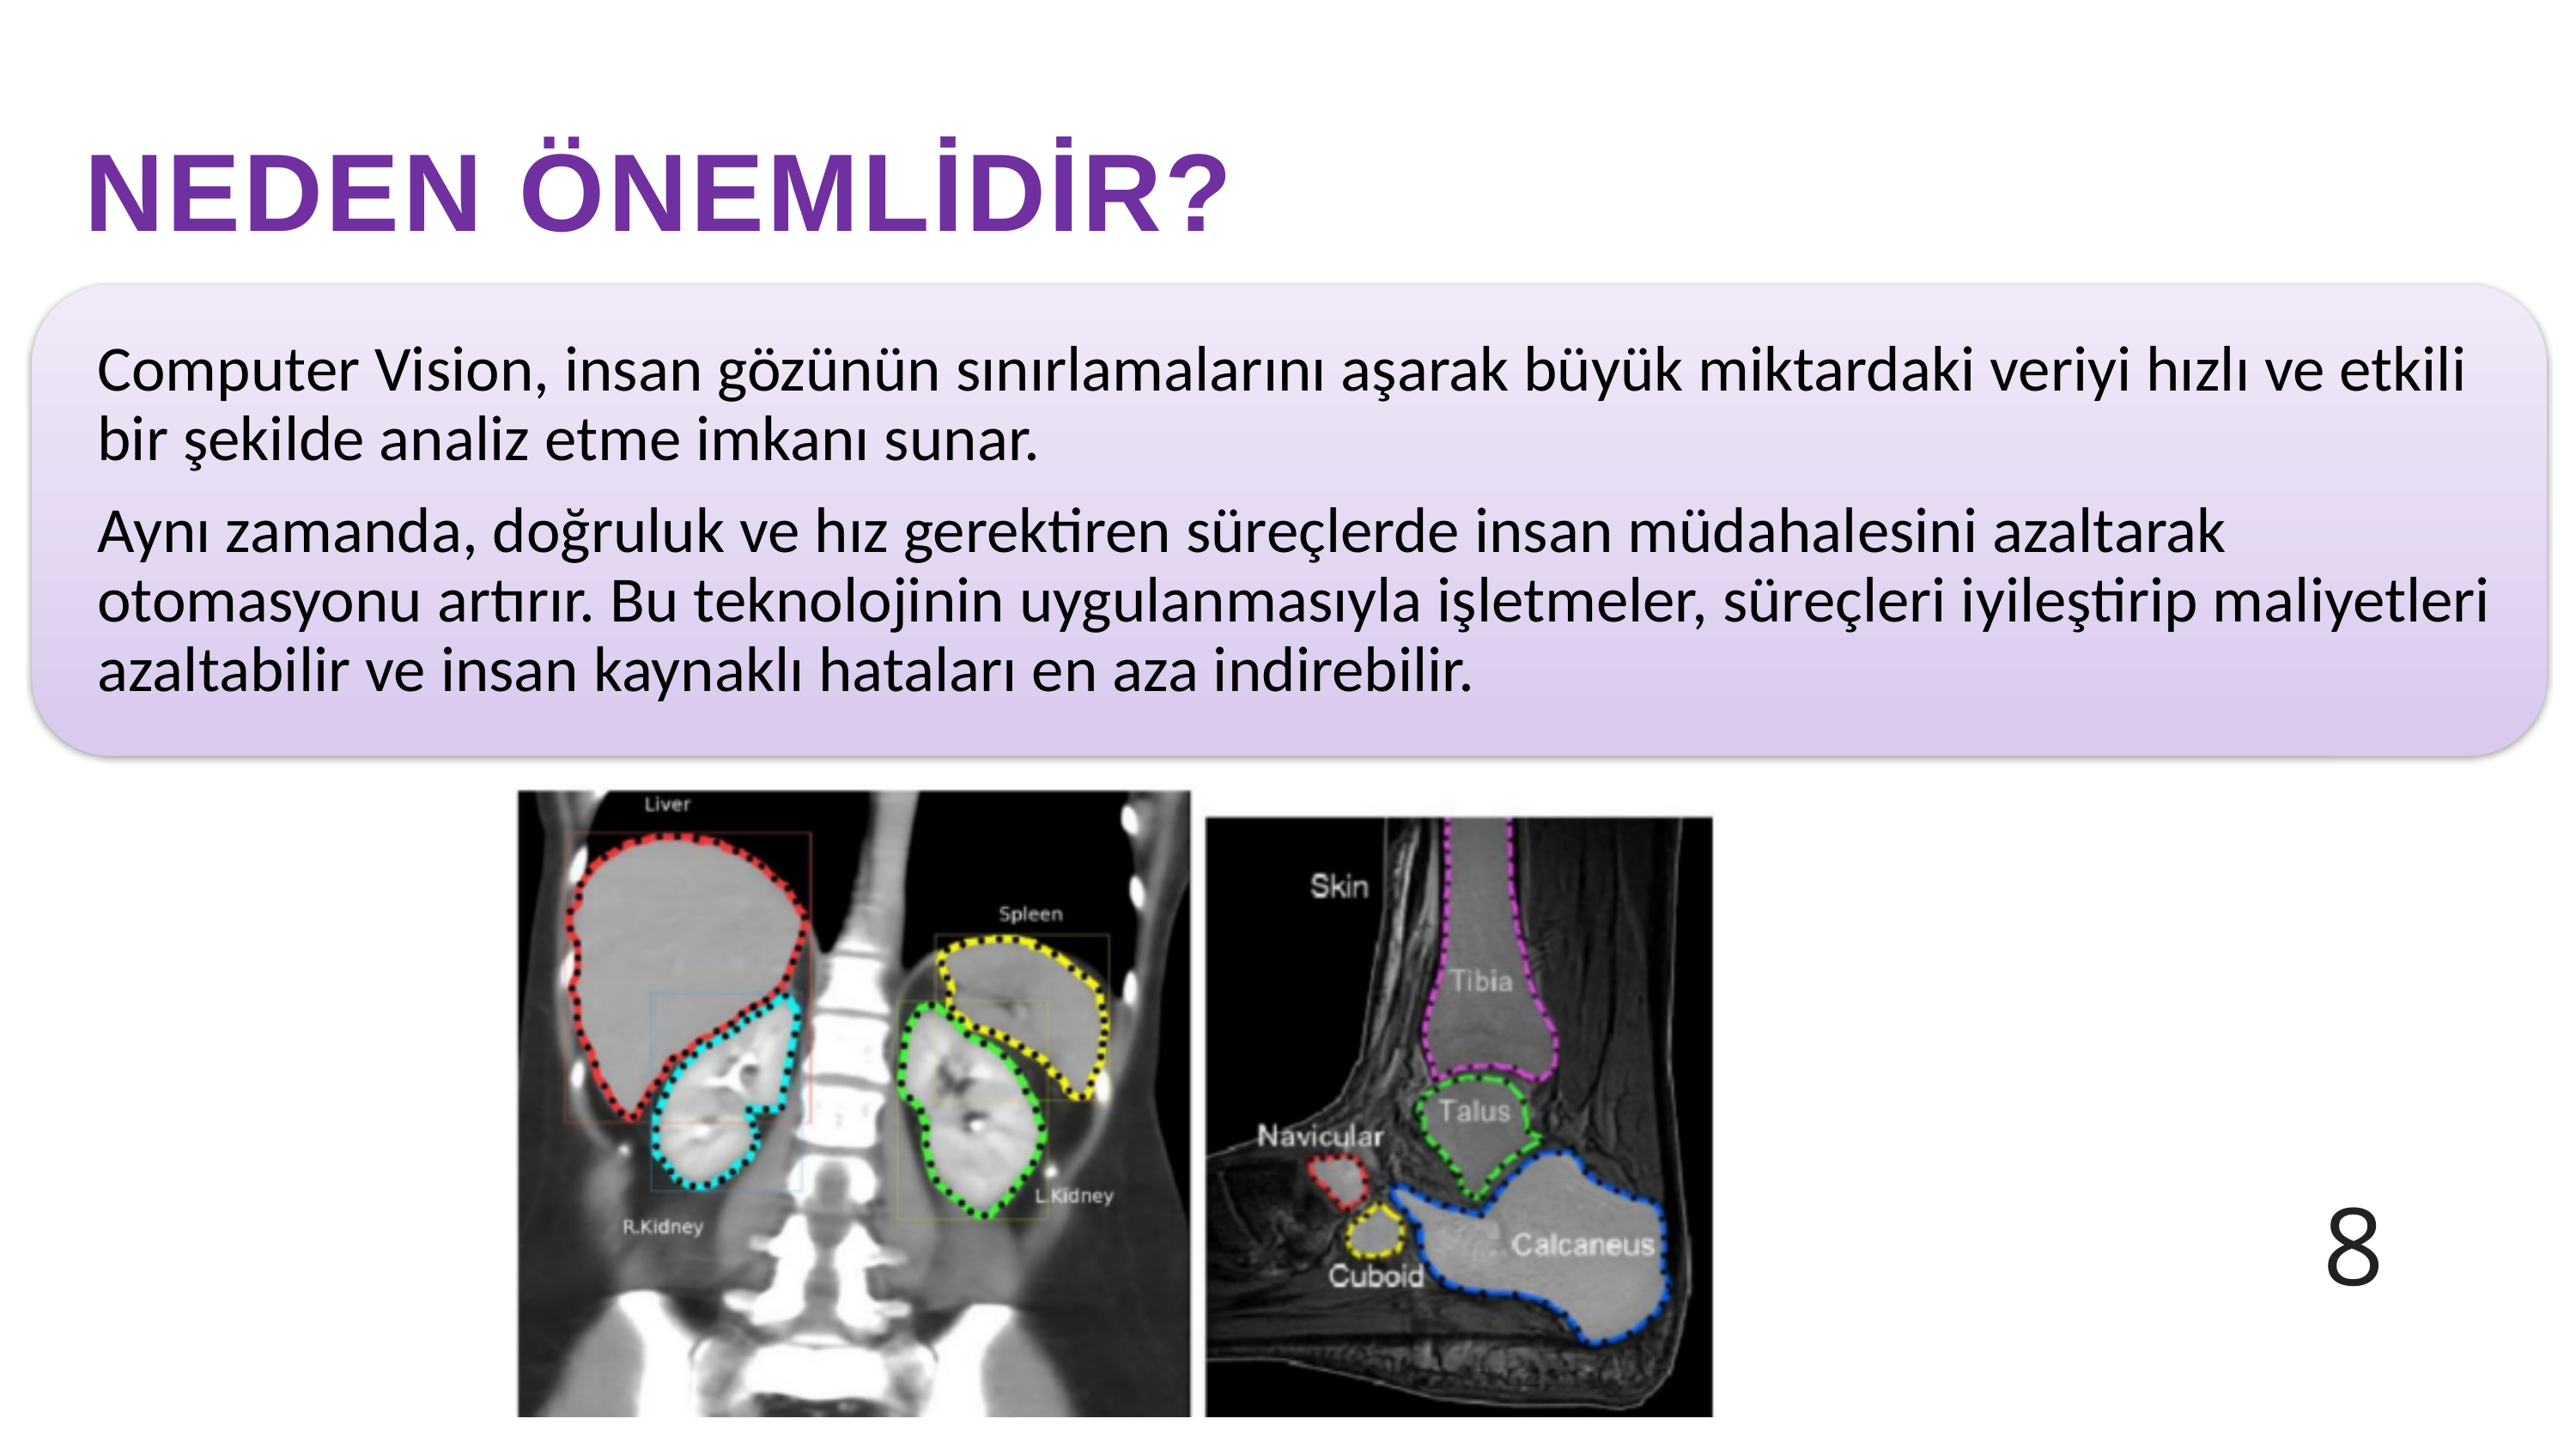

NEDEN ÖNEMLİDİR?
Computer Vision, insan gözünün sınırlamalarını aşarak büyük miktardaki veriyi hızlı ve etkili bir şekilde analiz etme imkanı sunar.
Aynı zamanda, doğruluk ve hız gerektiren süreçlerde insan müdahalesini azaltarak otomasyonu artırır. Bu teknolojinin uygulanmasıyla işletmeler, süreçleri iyileştirip maliyetleri azaltabilir ve insan kaynaklı hataları en aza indirebilir.

1
8
8